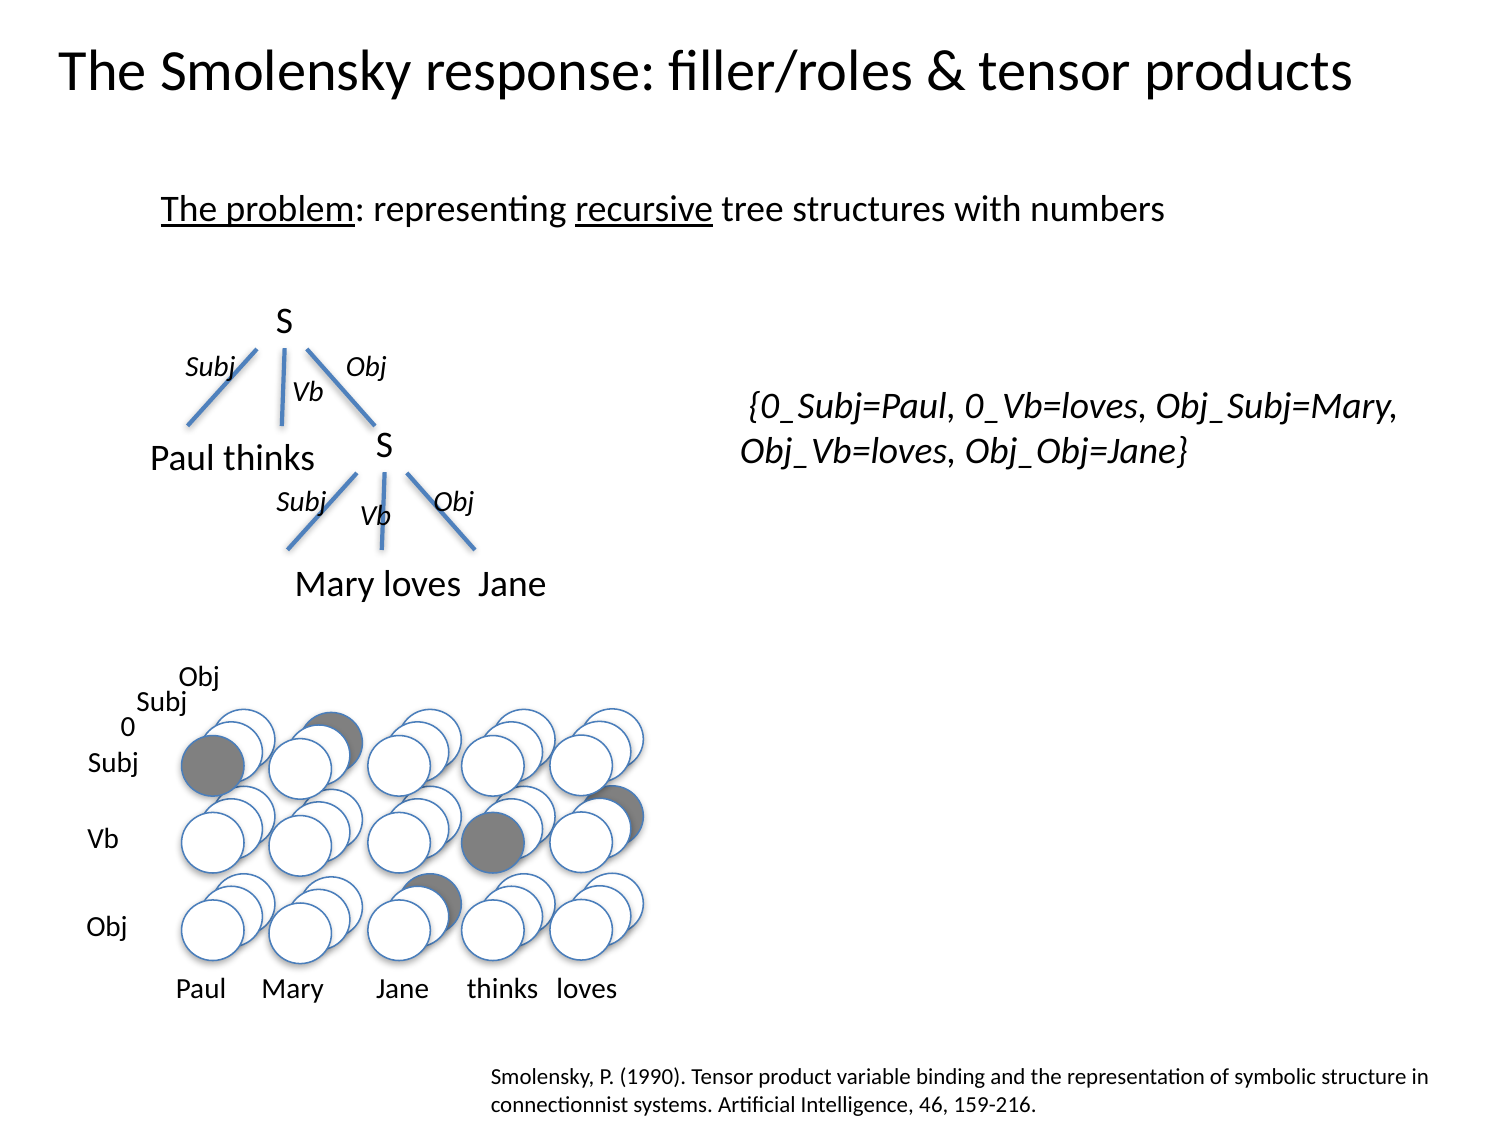

The Smolensky response: filler/roles & tensor products

The problem: representing recursive tree structures with numbers
S

 {0_Subj=Paul, 0_Vb=loves, Obj_Subj=Mary,
Obj_Vb=loves, Obj_Obj=Jane}

Subj
Obj
Vb
S
Paul thinks
Obj
Subj
Vb
Mary loves  Jane
Obj
Subj
0

Subj

Vb

Obj

loves
Paul
Mary
Jane
thinks
Smolensky, P. (1990). Tensor product variable binding and the representation of symbolic structure in connectionnist systems. Artificial Intelligence, 46, 159-216.